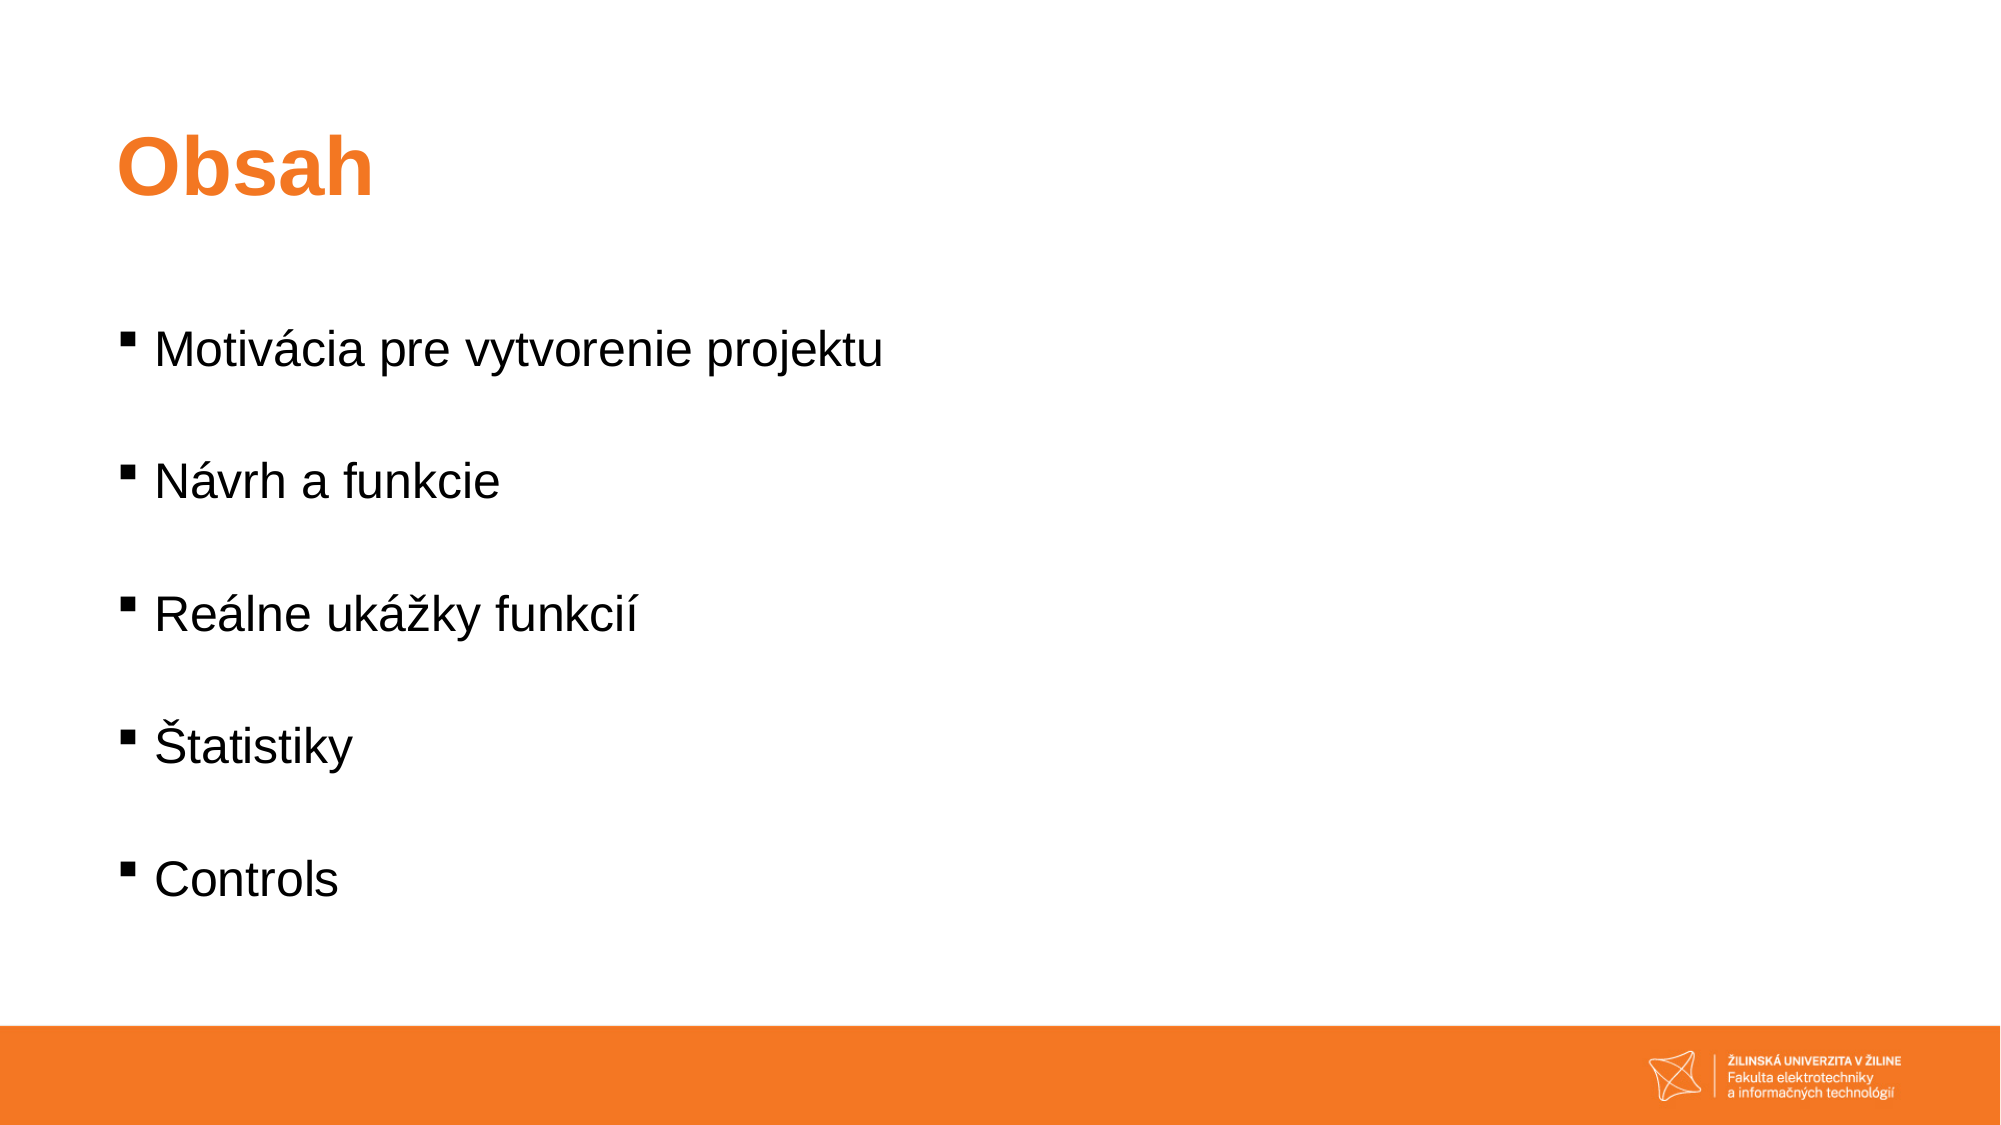

# Obsah
Motivácia pre vytvorenie projektu
Návrh a funkcie
Reálne ukážky funkcií
Štatistiky
Controls